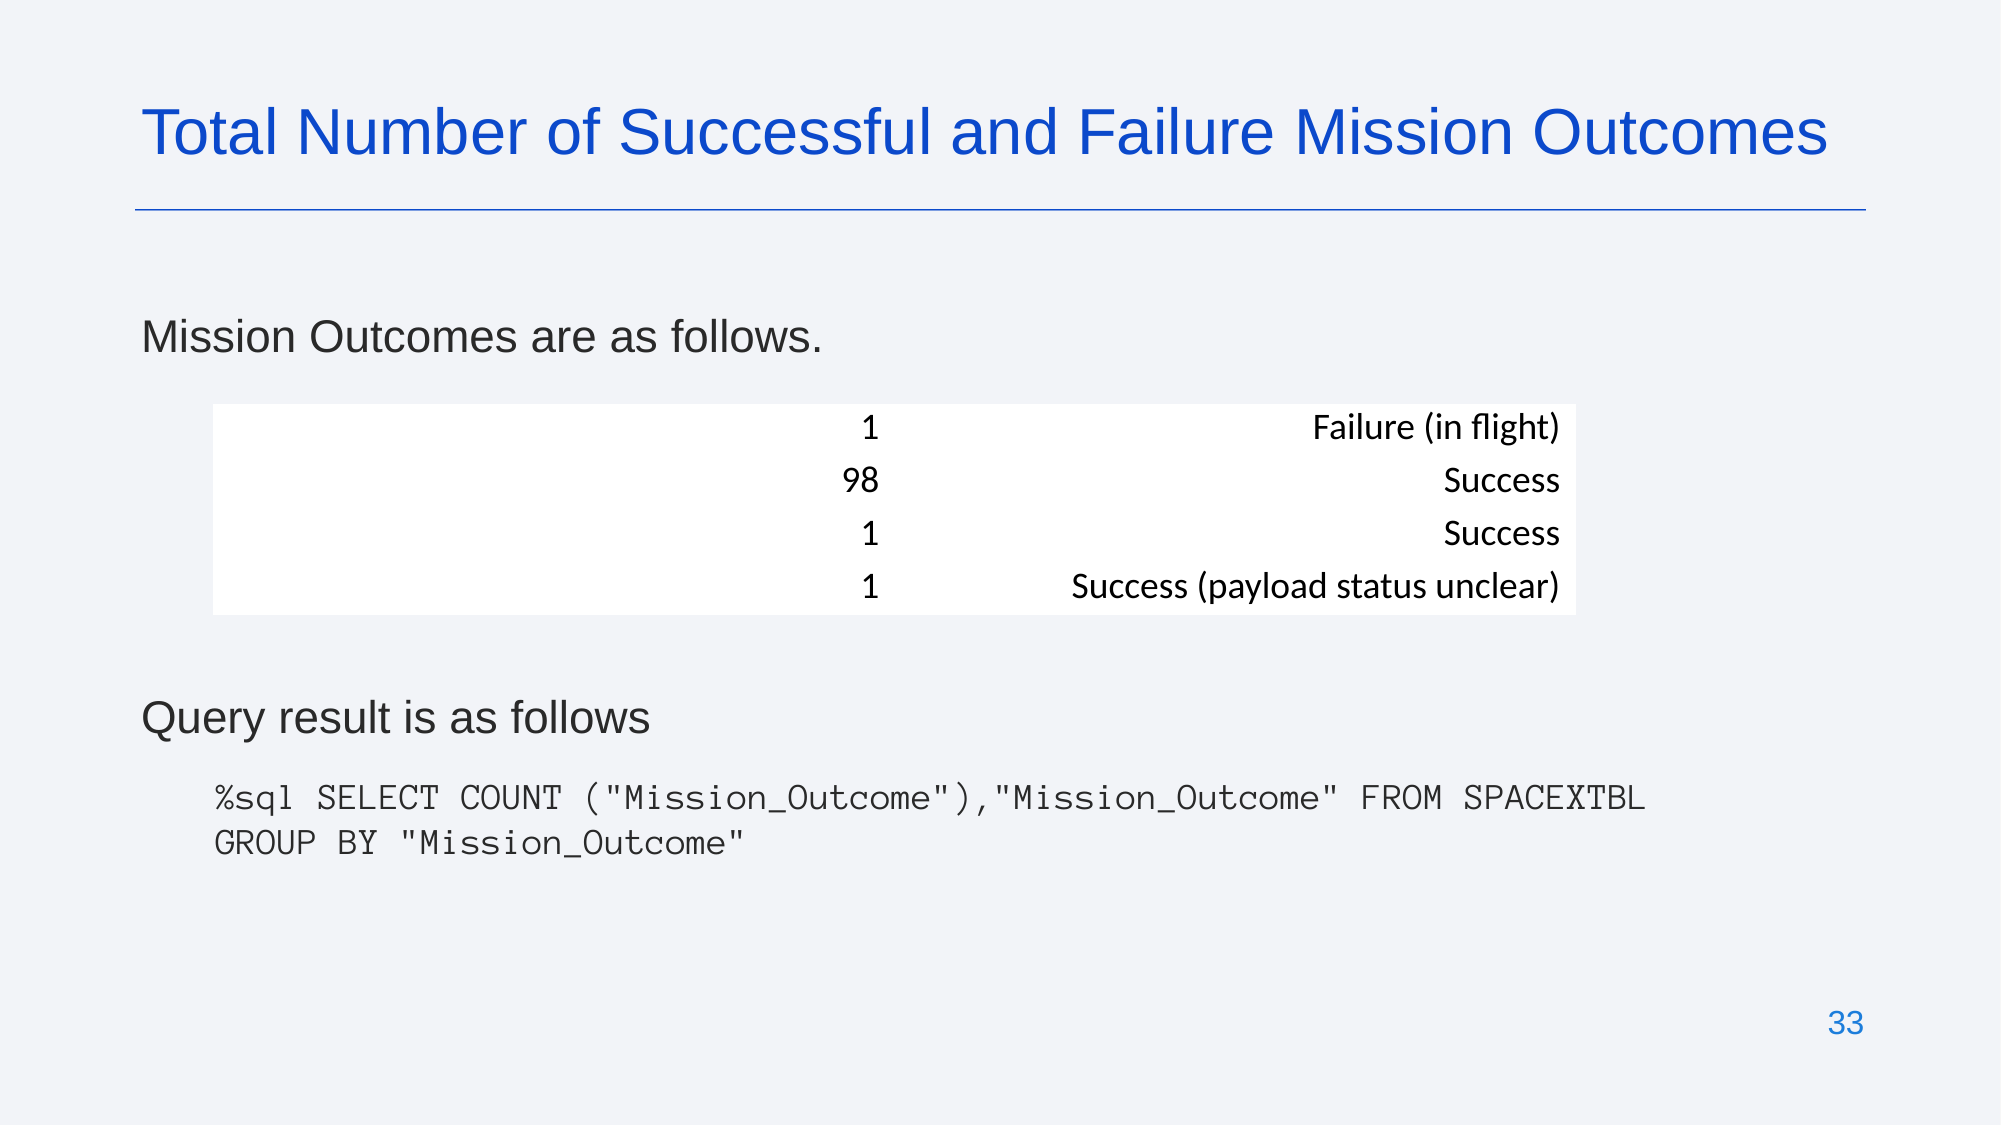

Total Number of Successful and Failure Mission Outcomes
Mission Outcomes are as follows.

Query result is as follows
%sql SELECT COUNT ("Mission_Outcome"),"Mission_Outcome" FROM SPACEXTBL GROUP BY "Mission_Outcome"

| 1 | Failure (in flight) |
| --- | --- |
| 98 | Success |
| 1 | Success |
| 1 | Success (payload status unclear) |
33